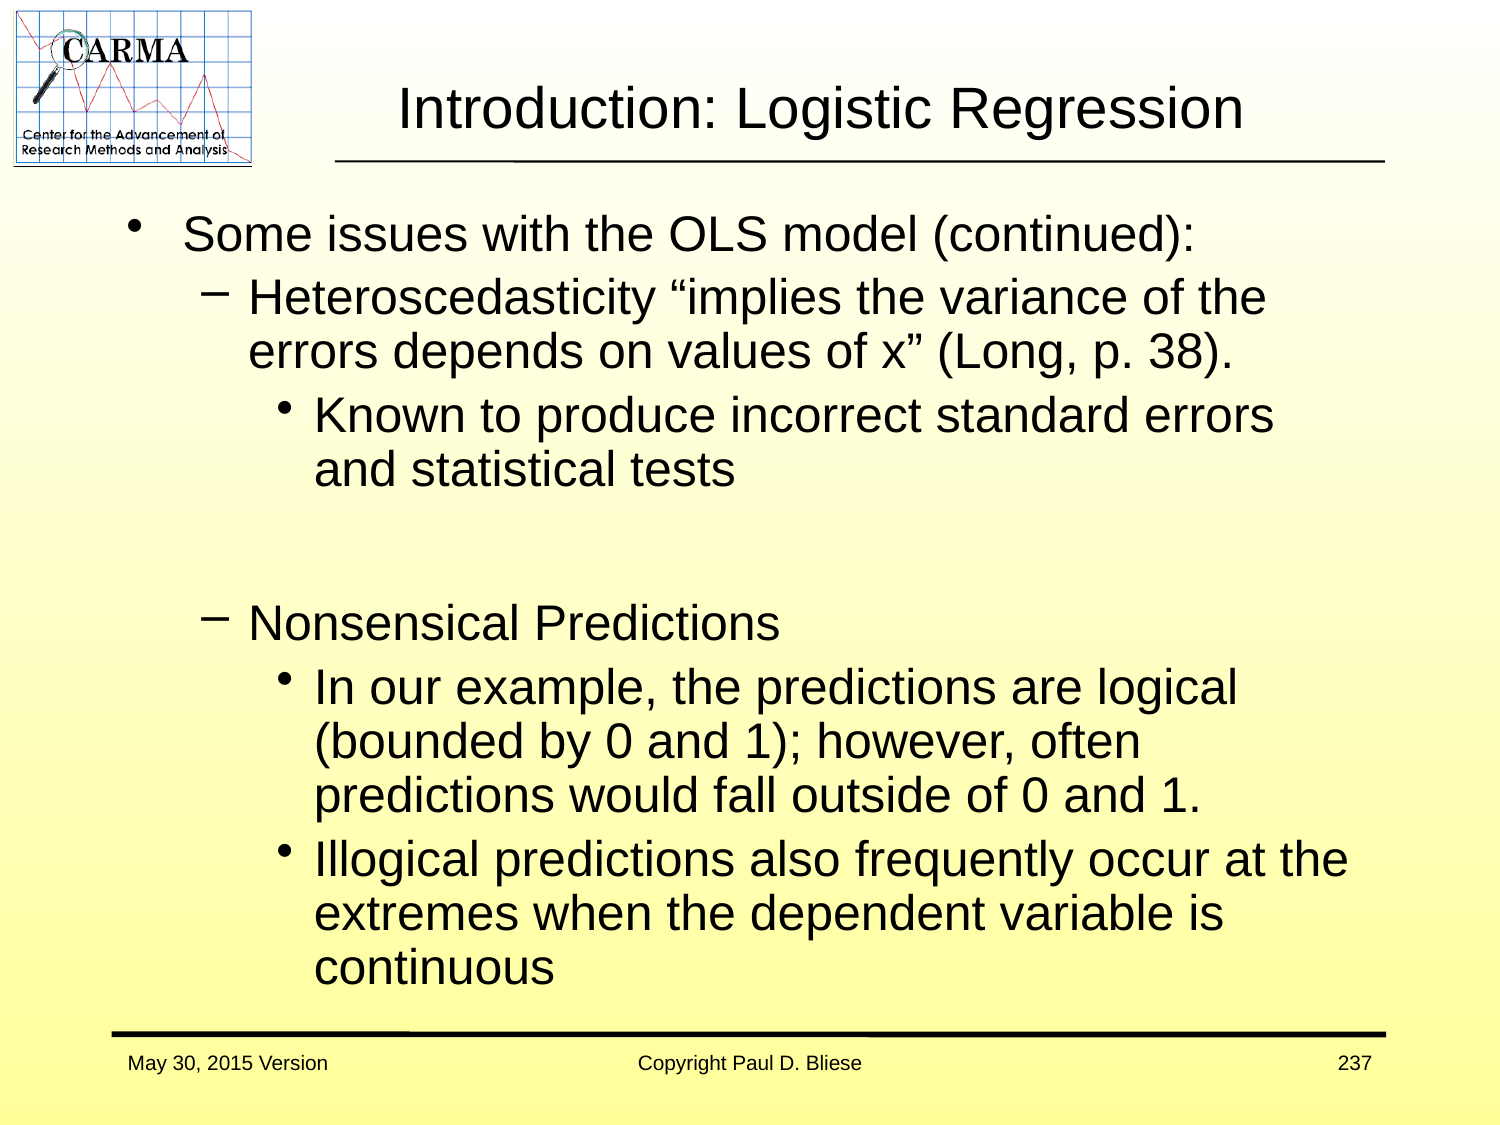

# Introduction: Logistic Regression
Some issues with the OLS model (continued):
Heteroscedasticity “implies the variance of the errors depends on values of x” (Long, p. 38).
Known to produce incorrect standard errors and statistical tests

Nonsensical Predictions
In our example, the predictions are logical (bounded by 0 and 1); however, often predictions would fall outside of 0 and 1.
Illogical predictions also frequently occur at the extremes when the dependent variable is continuous

May 30, 2015 Version
Copyright Paul D. Bliese
237